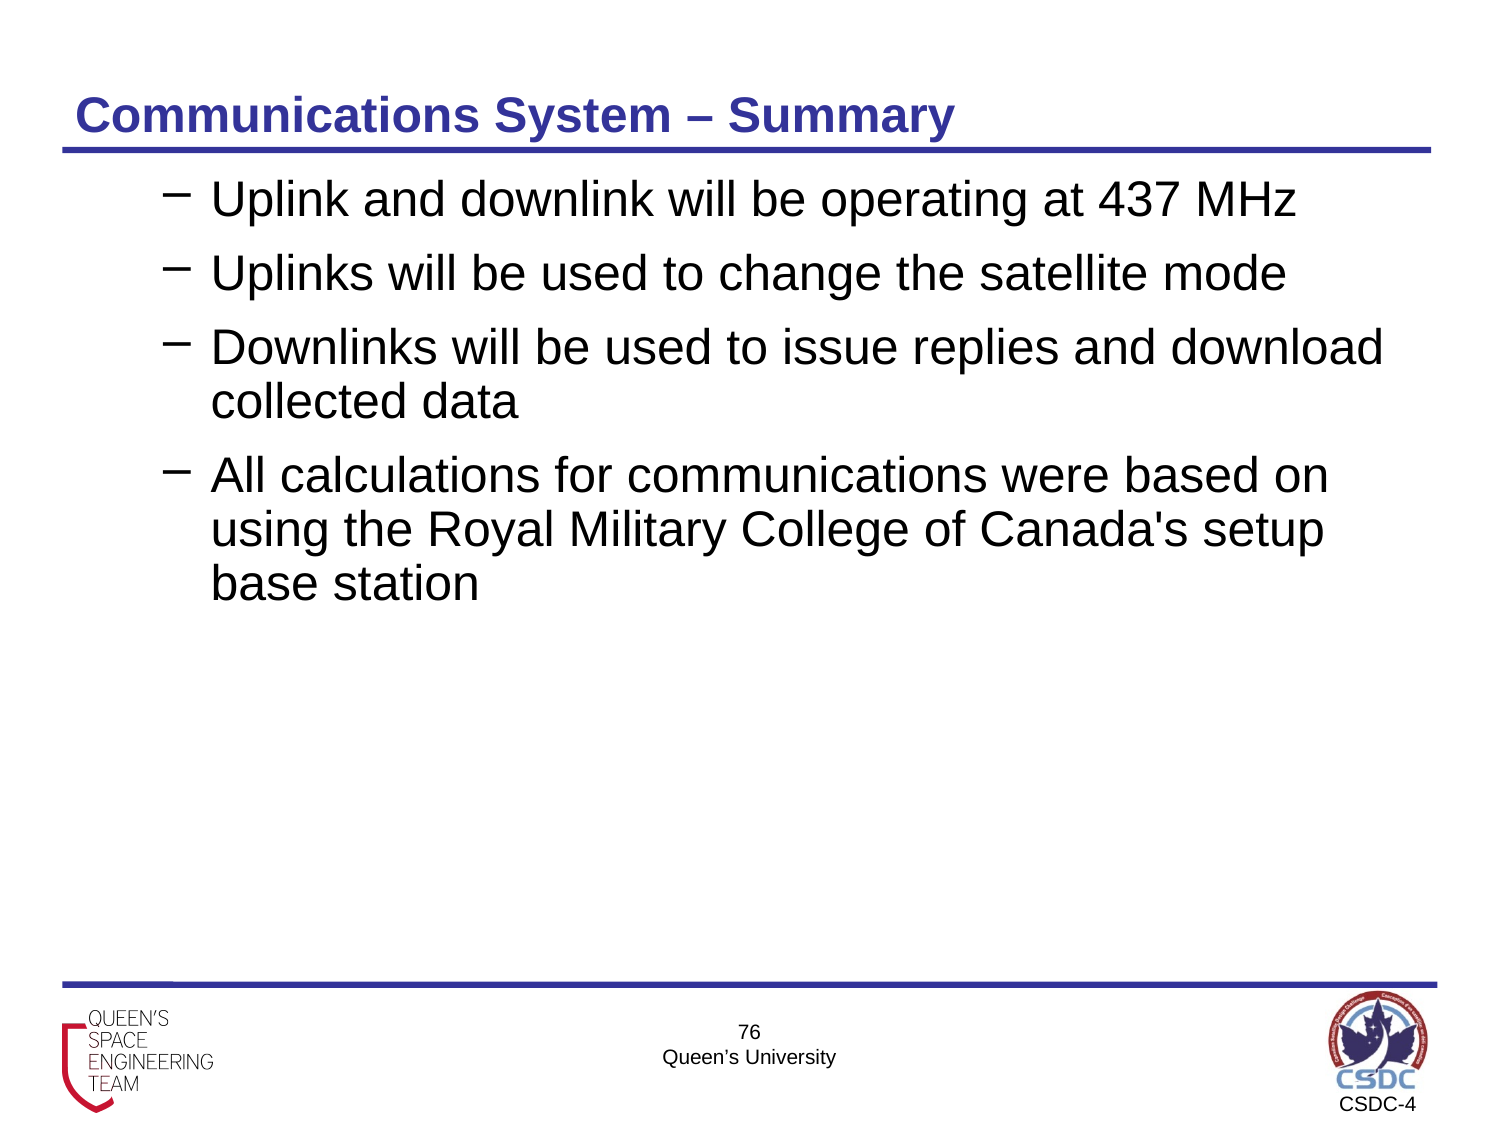

# Communications System – Summary
Uplink and downlink will be operating at 437 MHz
Uplinks will be used to change the satellite mode
Downlinks will be used to issue replies and download collected data
All calculations for communications were based on using the Royal Military College of Canada's setup base station

76
Queen’s University